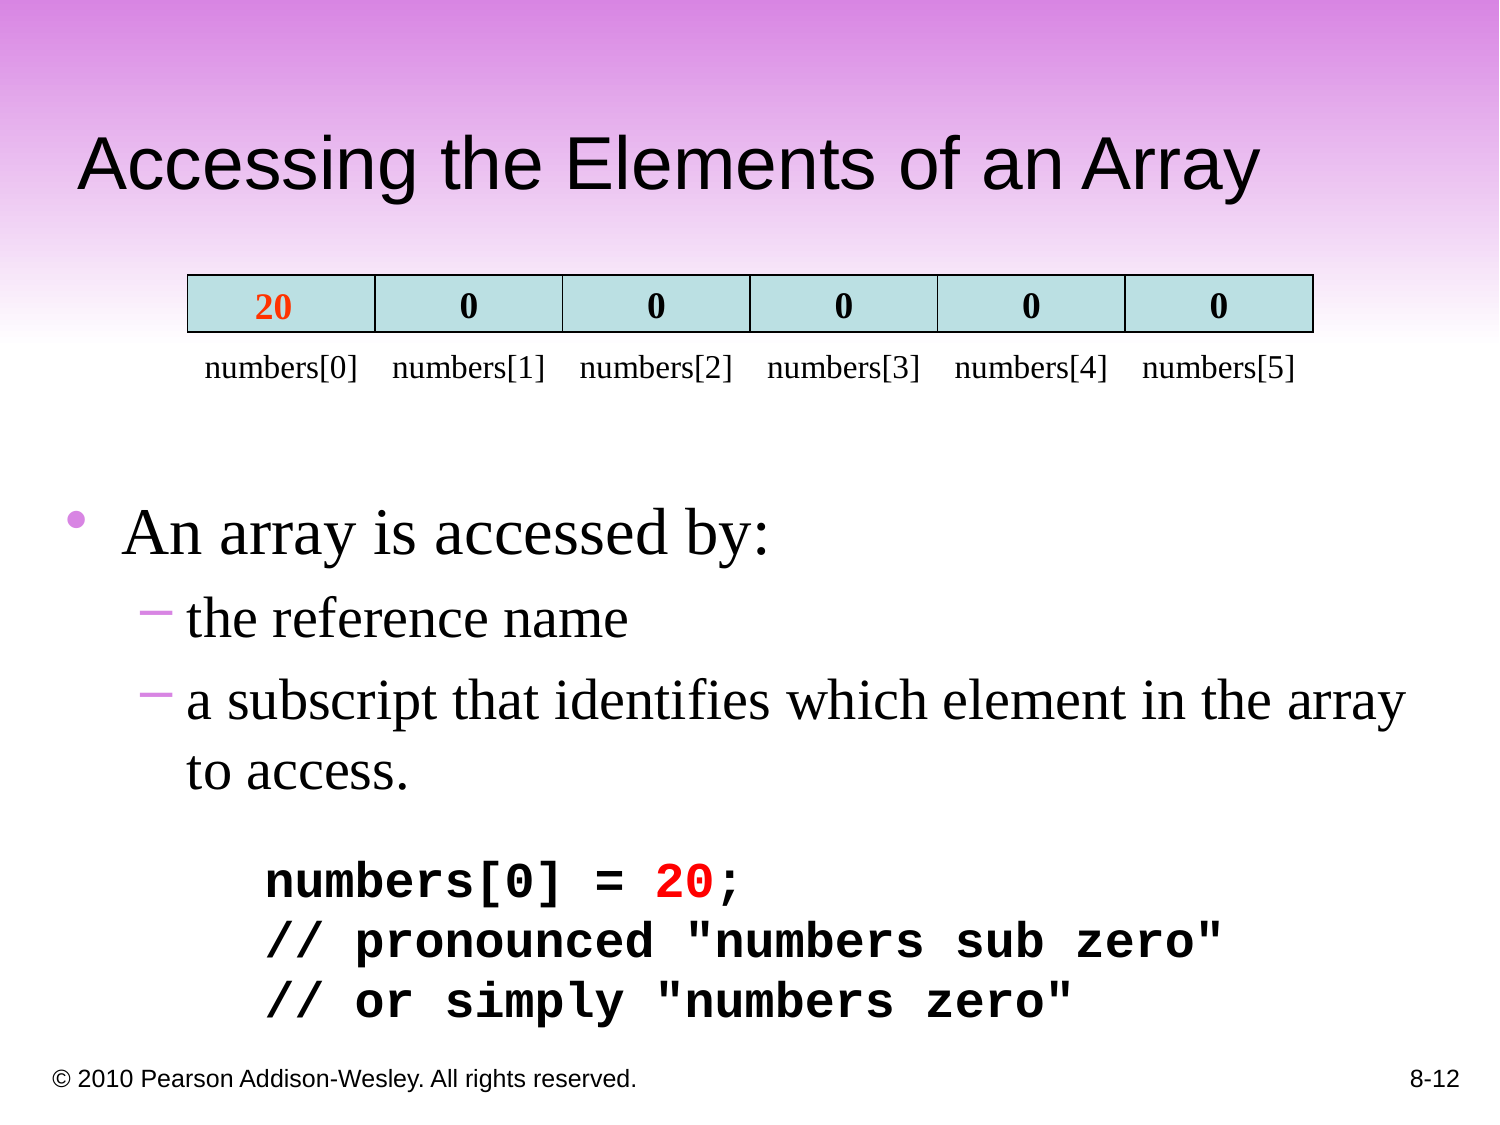

Accessing the Elements of an Array

20
0
0
0
0
0
numbers[0]
numbers[1]
numbers[2]
numbers[3]
numbers[4]
numbers[5]
An array is accessed by:
the reference name
a subscript that identifies which element in the array to access.

numbers[0] = 20;
// pronounced "numbers sub zero"
// or simply "numbers zero"
8-12